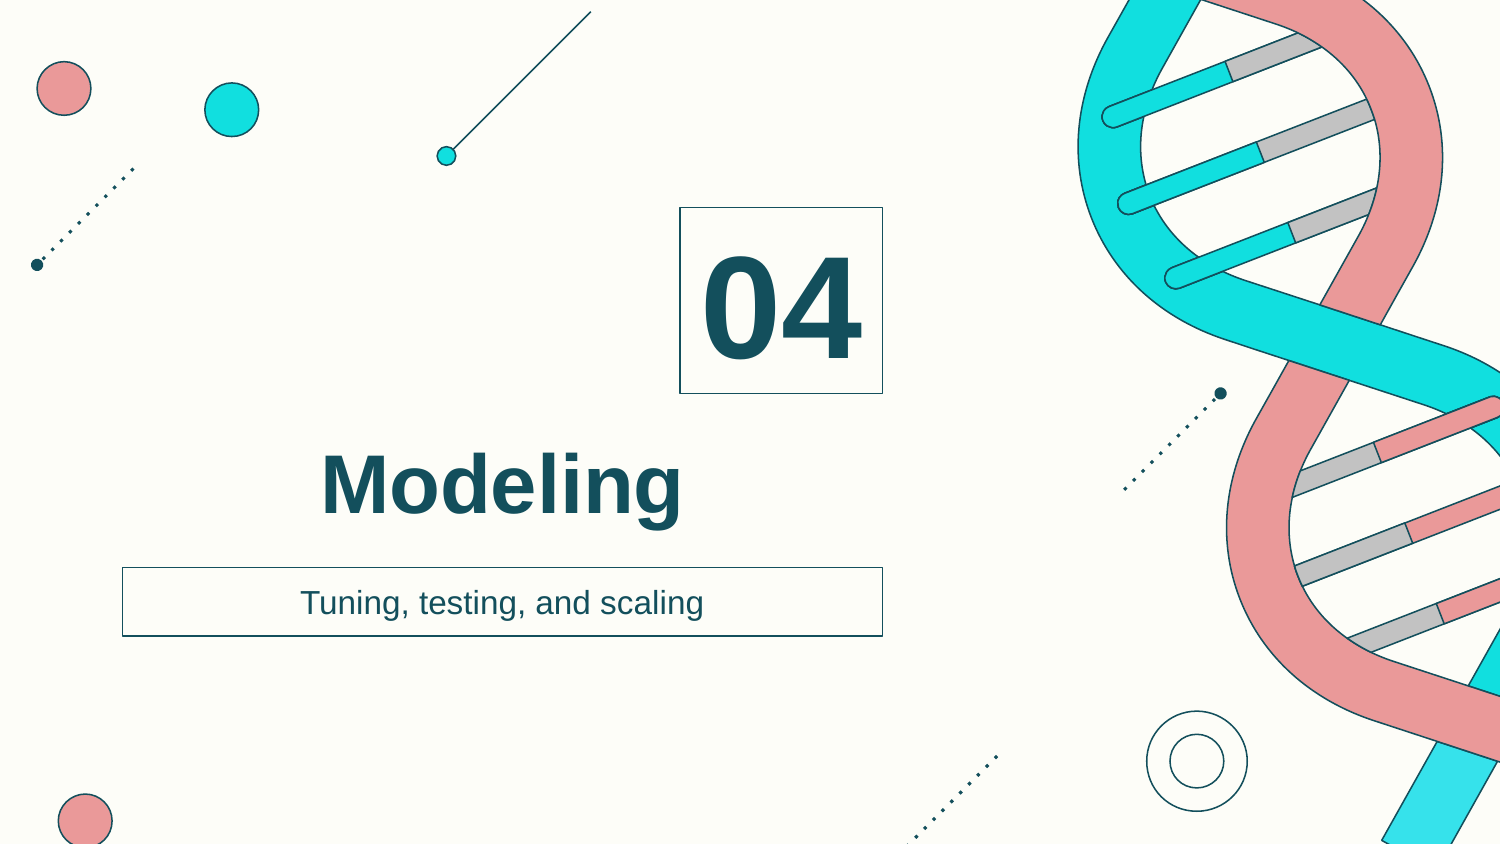

04
# Modeling
Tuning, testing, and scaling